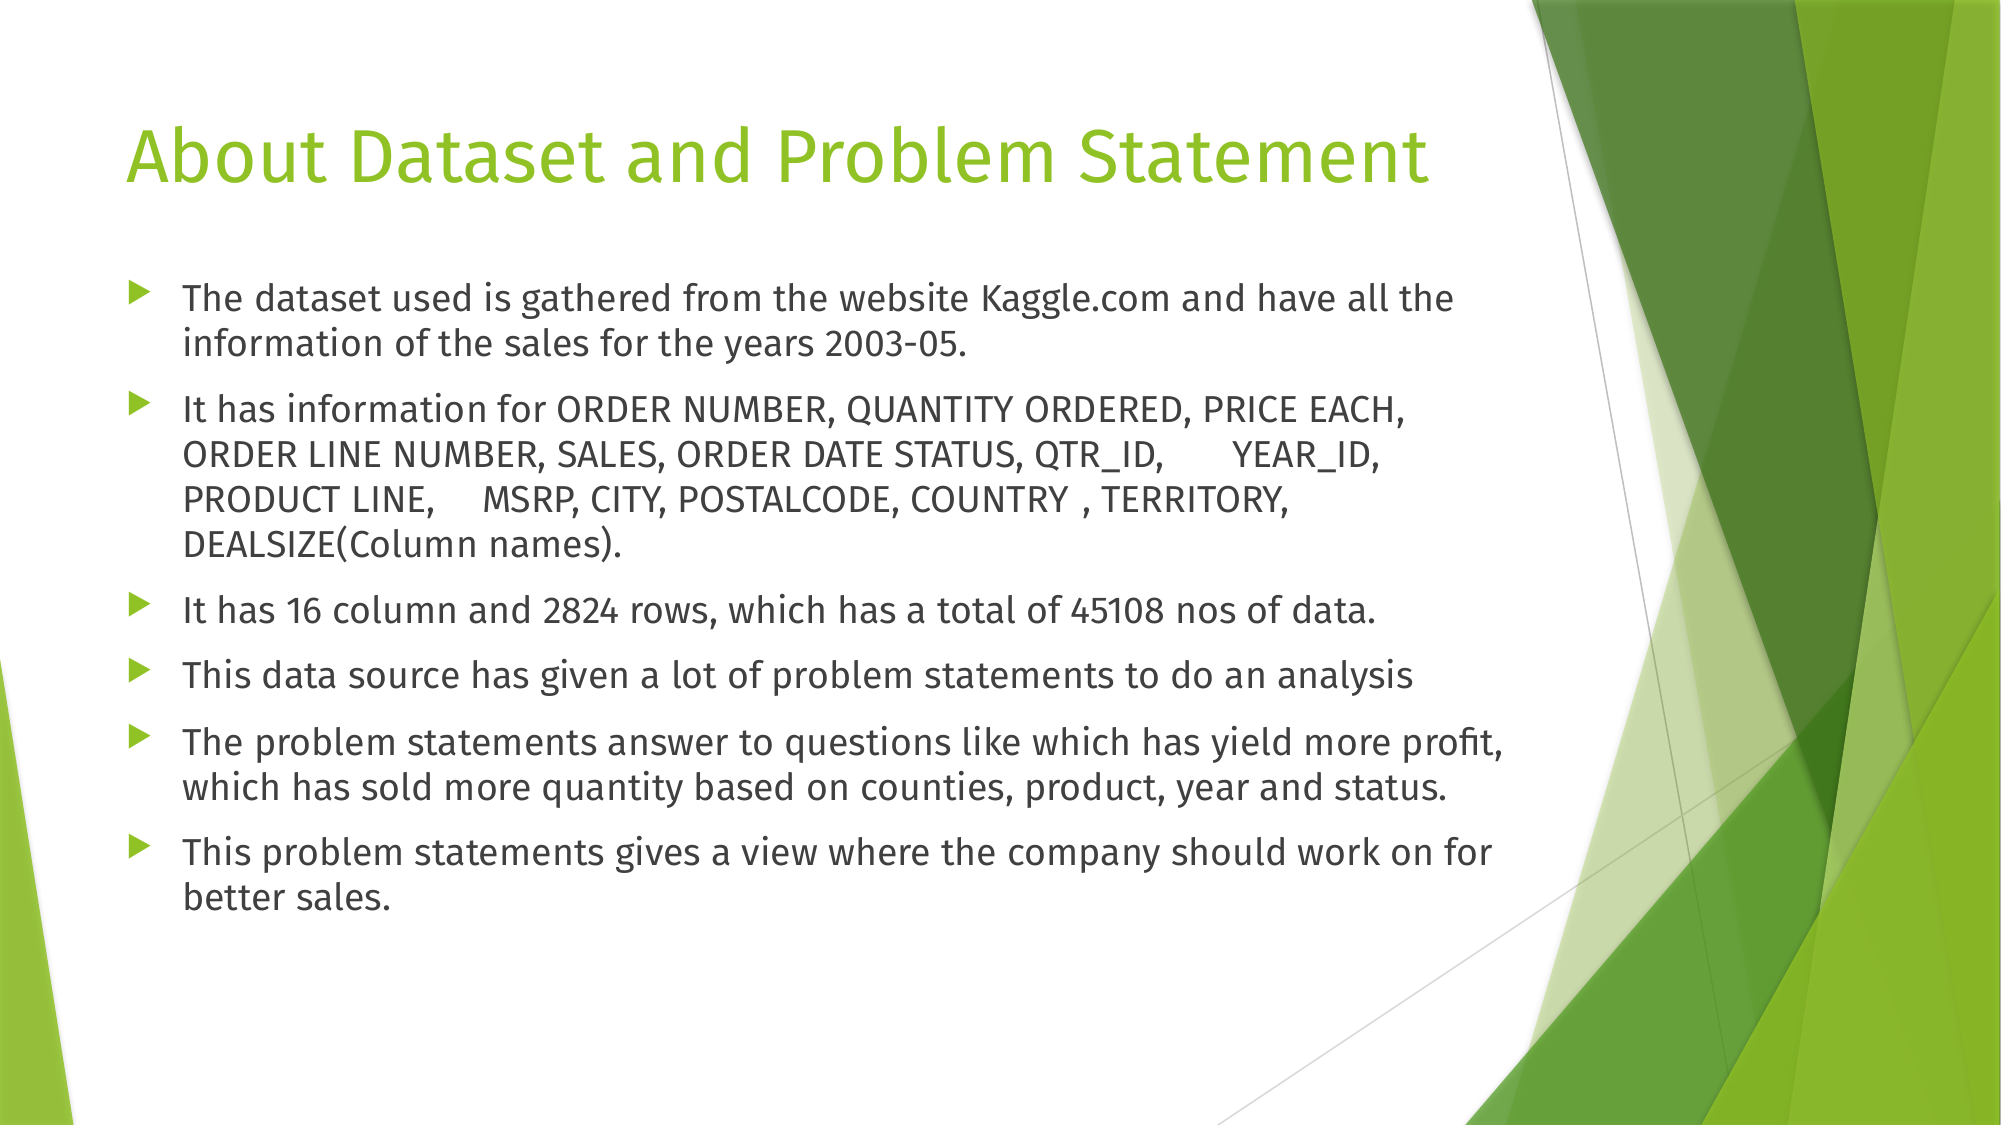

# About Dataset and Problem Statement
The dataset used is gathered from the website Kaggle.com and have all the information of the sales for the years 2003-05.
It has information for ORDER NUMBER, QUANTITY ORDERED, PRICE EACH, ORDER LINE NUMBER, SALES, ORDER DATE STATUS, QTR_ID,	YEAR_ID, PRODUCT LINE,	MSRP, CITY, POSTALCODE, COUNTRY	, TERRITORY,	DEALSIZE(Column names).
It has 16 column and 2824 rows, which has a total of 45108 nos of data.
This data source has given a lot of problem statements to do an analysis
The problem statements answer to questions like which has yield more profit, which has sold more quantity based on counties, product, year and status.
This problem statements gives a view where the company should work on for better sales.